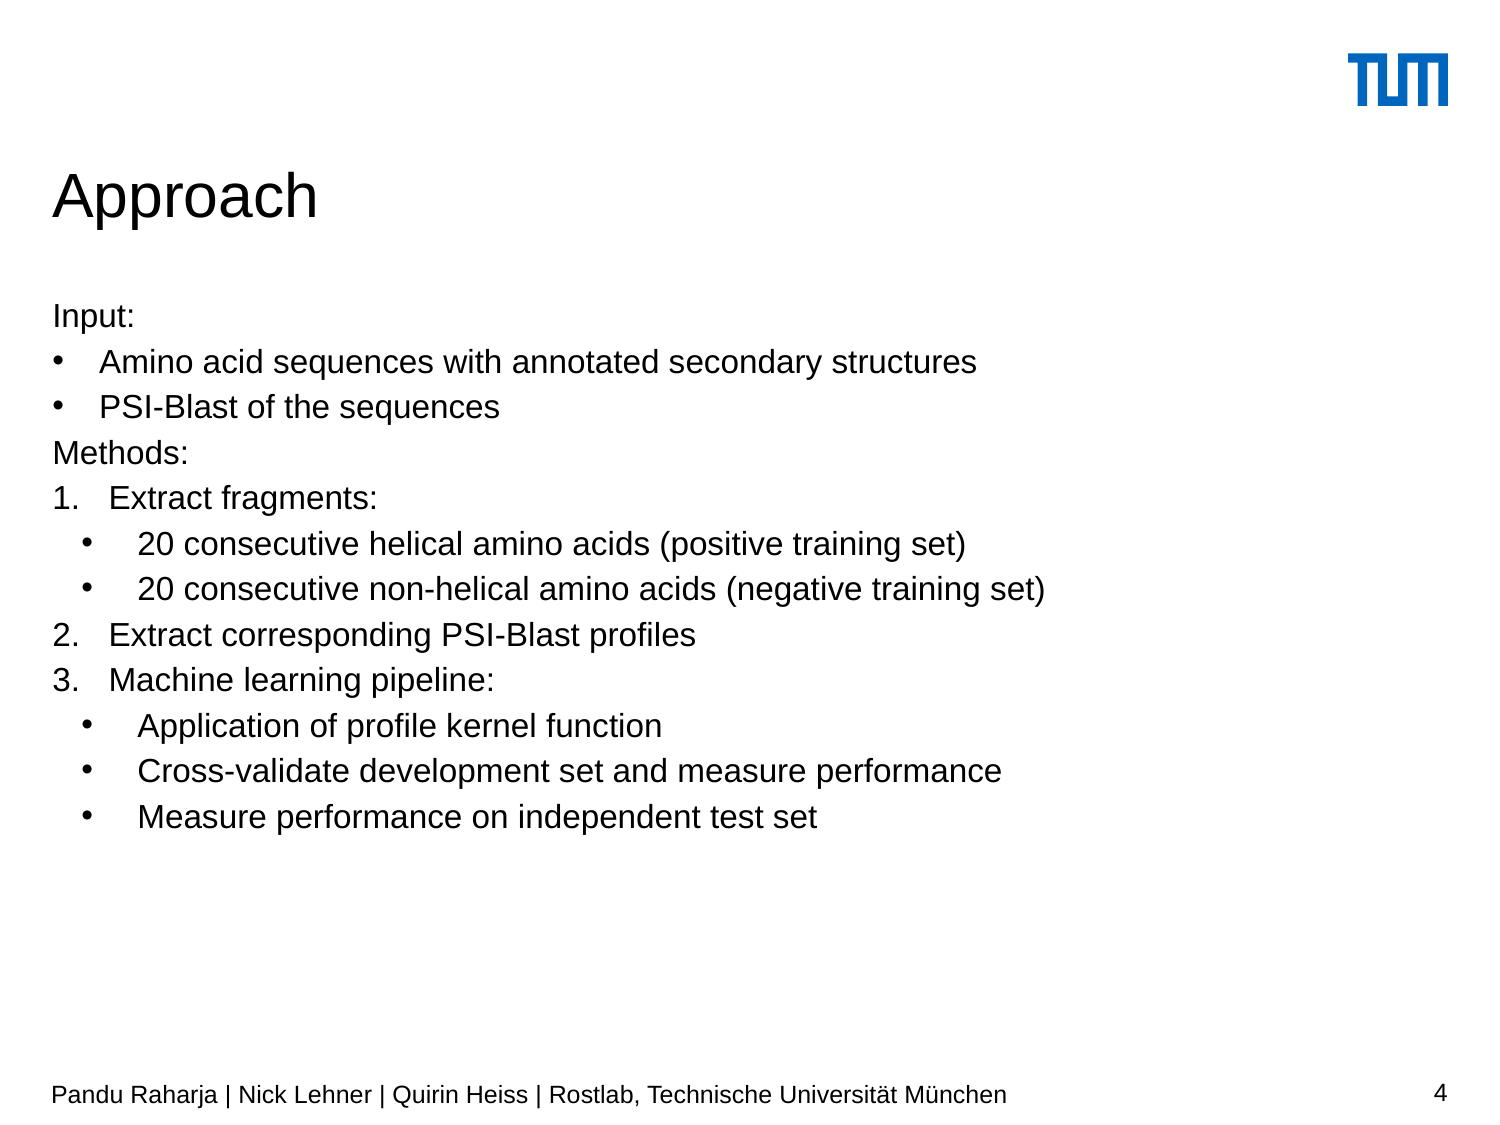

# Approach
Input:
Amino acid sequences with annotated secondary structures
PSI-Blast of the sequences
Methods:
Extract fragments:
20 consecutive helical amino acids (positive training set)
20 consecutive non-helical amino acids (negative training set)
Extract corresponding PSI-Blast profiles
Machine learning pipeline:
Application of profile kernel function
Cross-validate development set and measure performance
Measure performance on independent test set
Pandu Raharja | Nick Lehner | Quirin Heiss | Rostlab, Technische Universität München
4